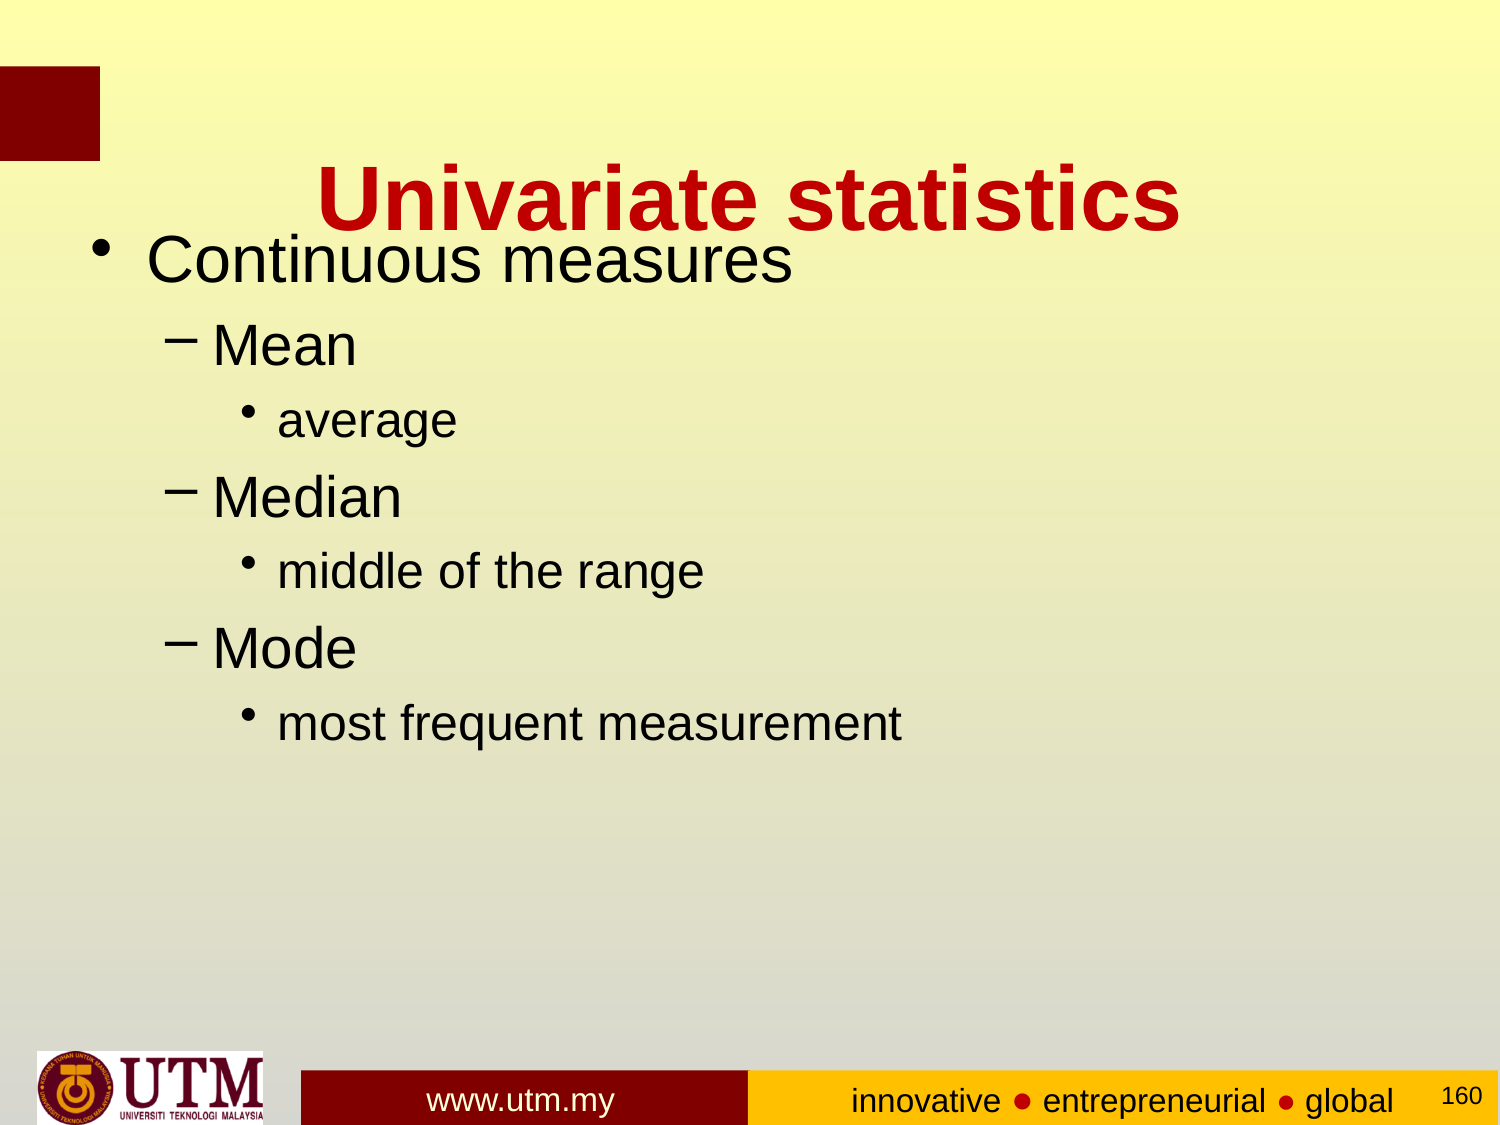

# Univariate statistics
Continuous measures
Mean
average
Median
middle of the range
Mode
most frequent measurement